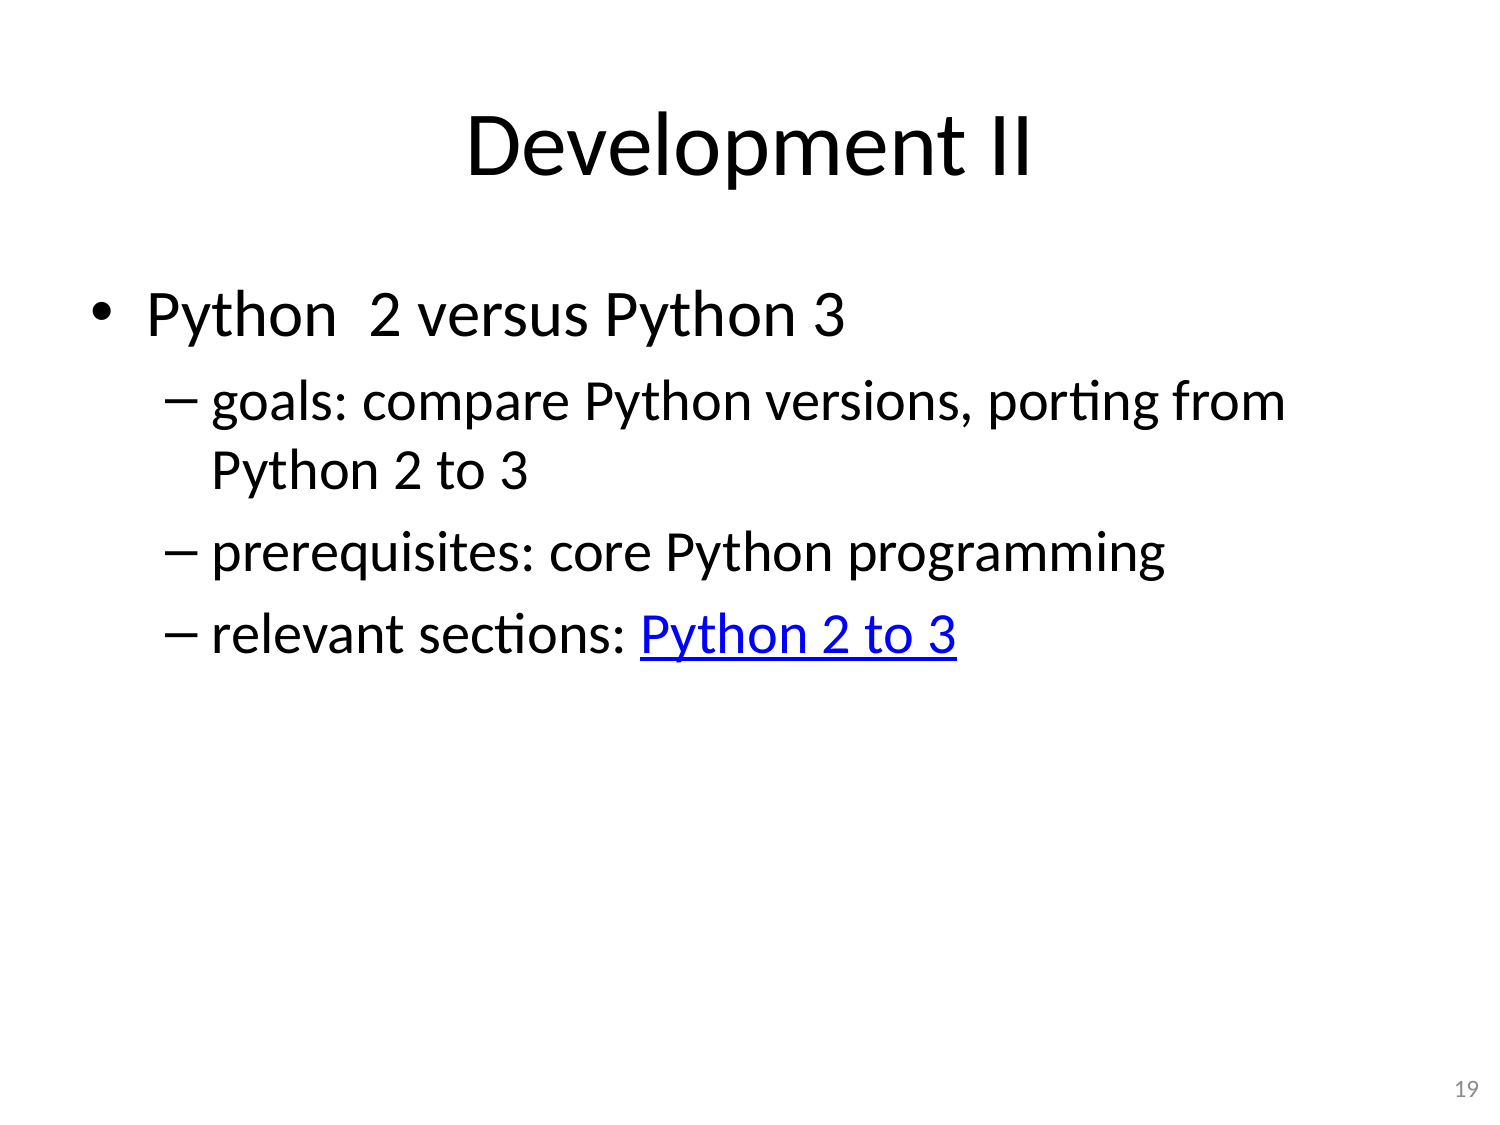

# Development II
Python  2 versus Python 3
goals: compare Python versions, porting from Python 2 to 3
prerequisites: core Python programming
relevant sections: Python 2 to 3
19